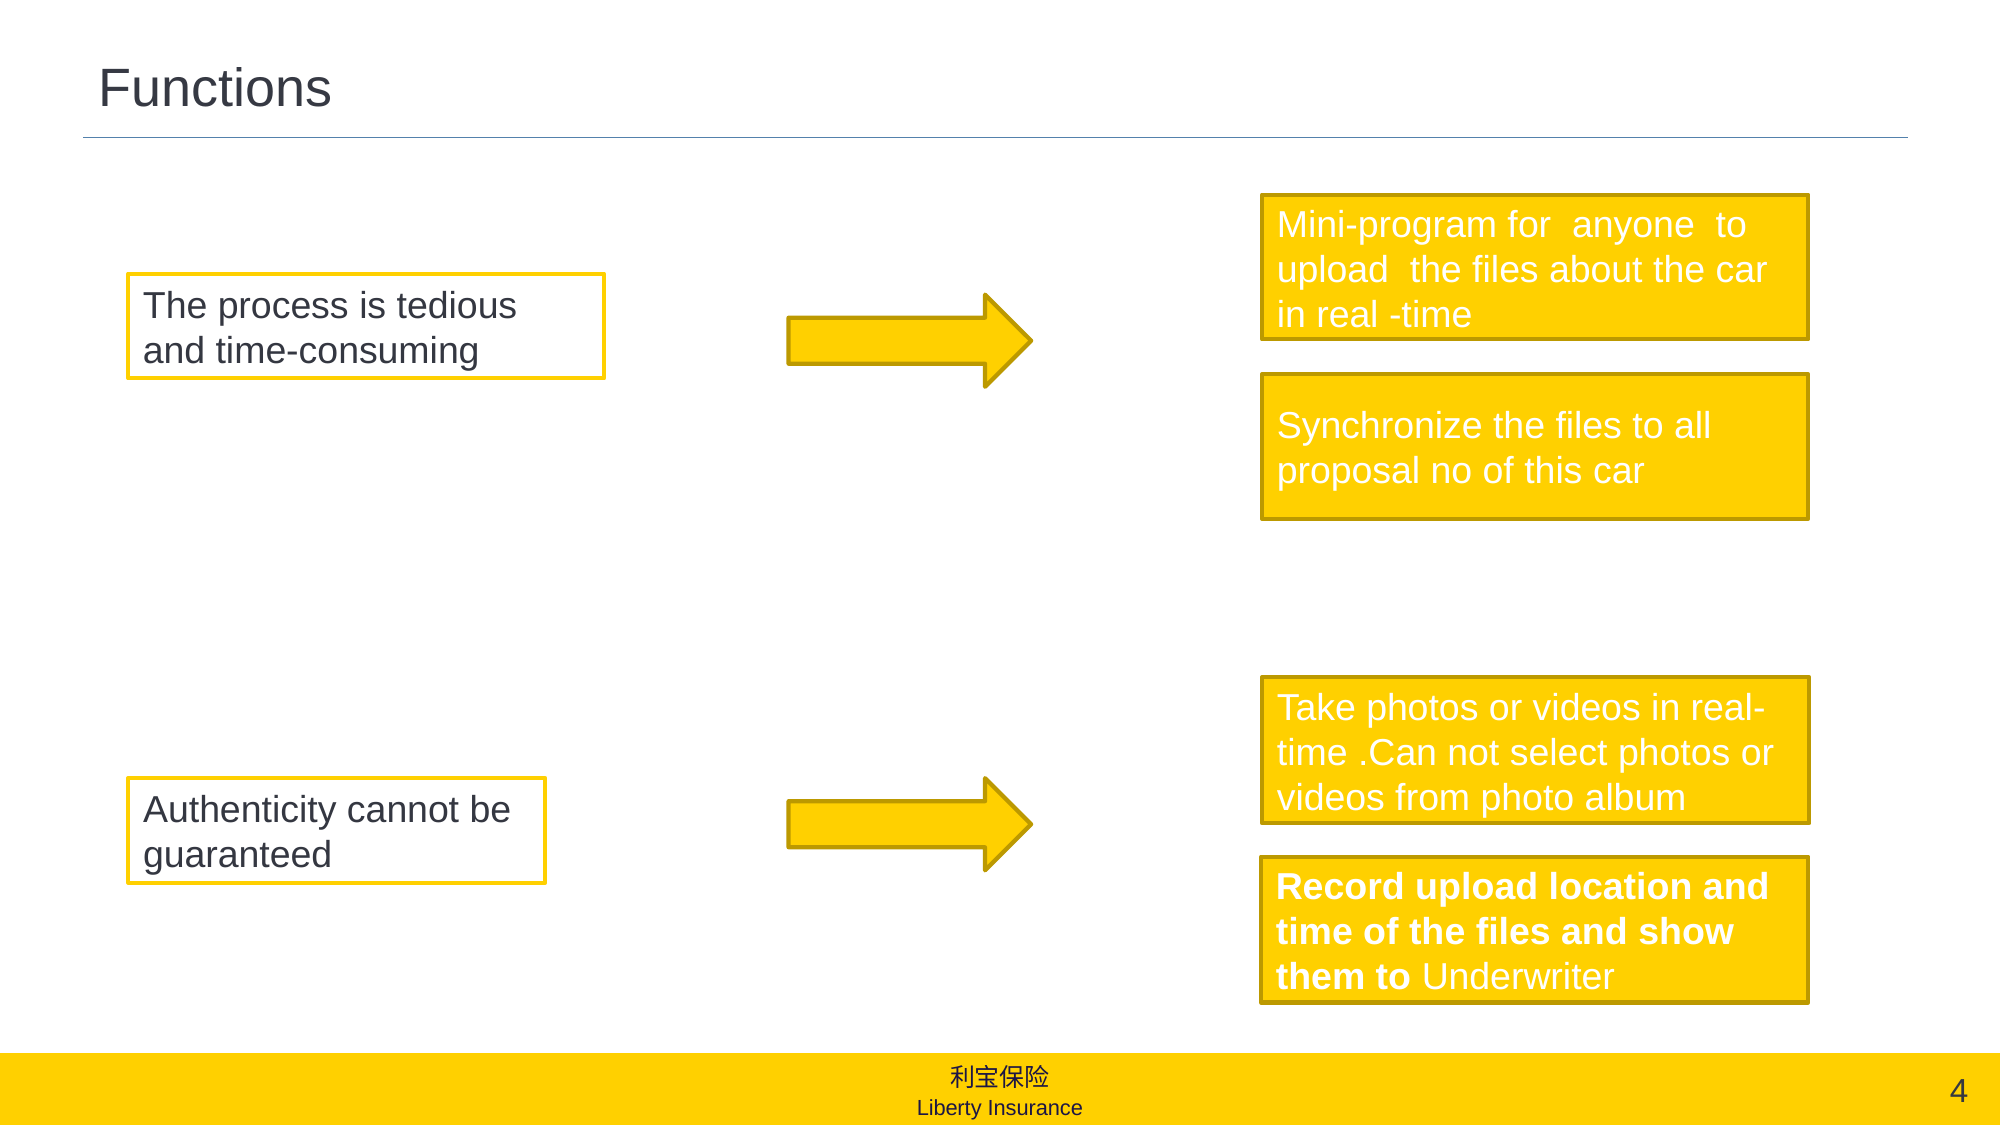

# Functions
Mini-program for  anyone  to upload  the files about the car in real -time
The process is tedious and time-consuming

Synchronize the files to all proposal no of this car
Take photos or videos in real-time .Can not select photos or videos from photo album
Authenticity cannot be guaranteed

Record upload location and time of the files and show them to Underwriter
4